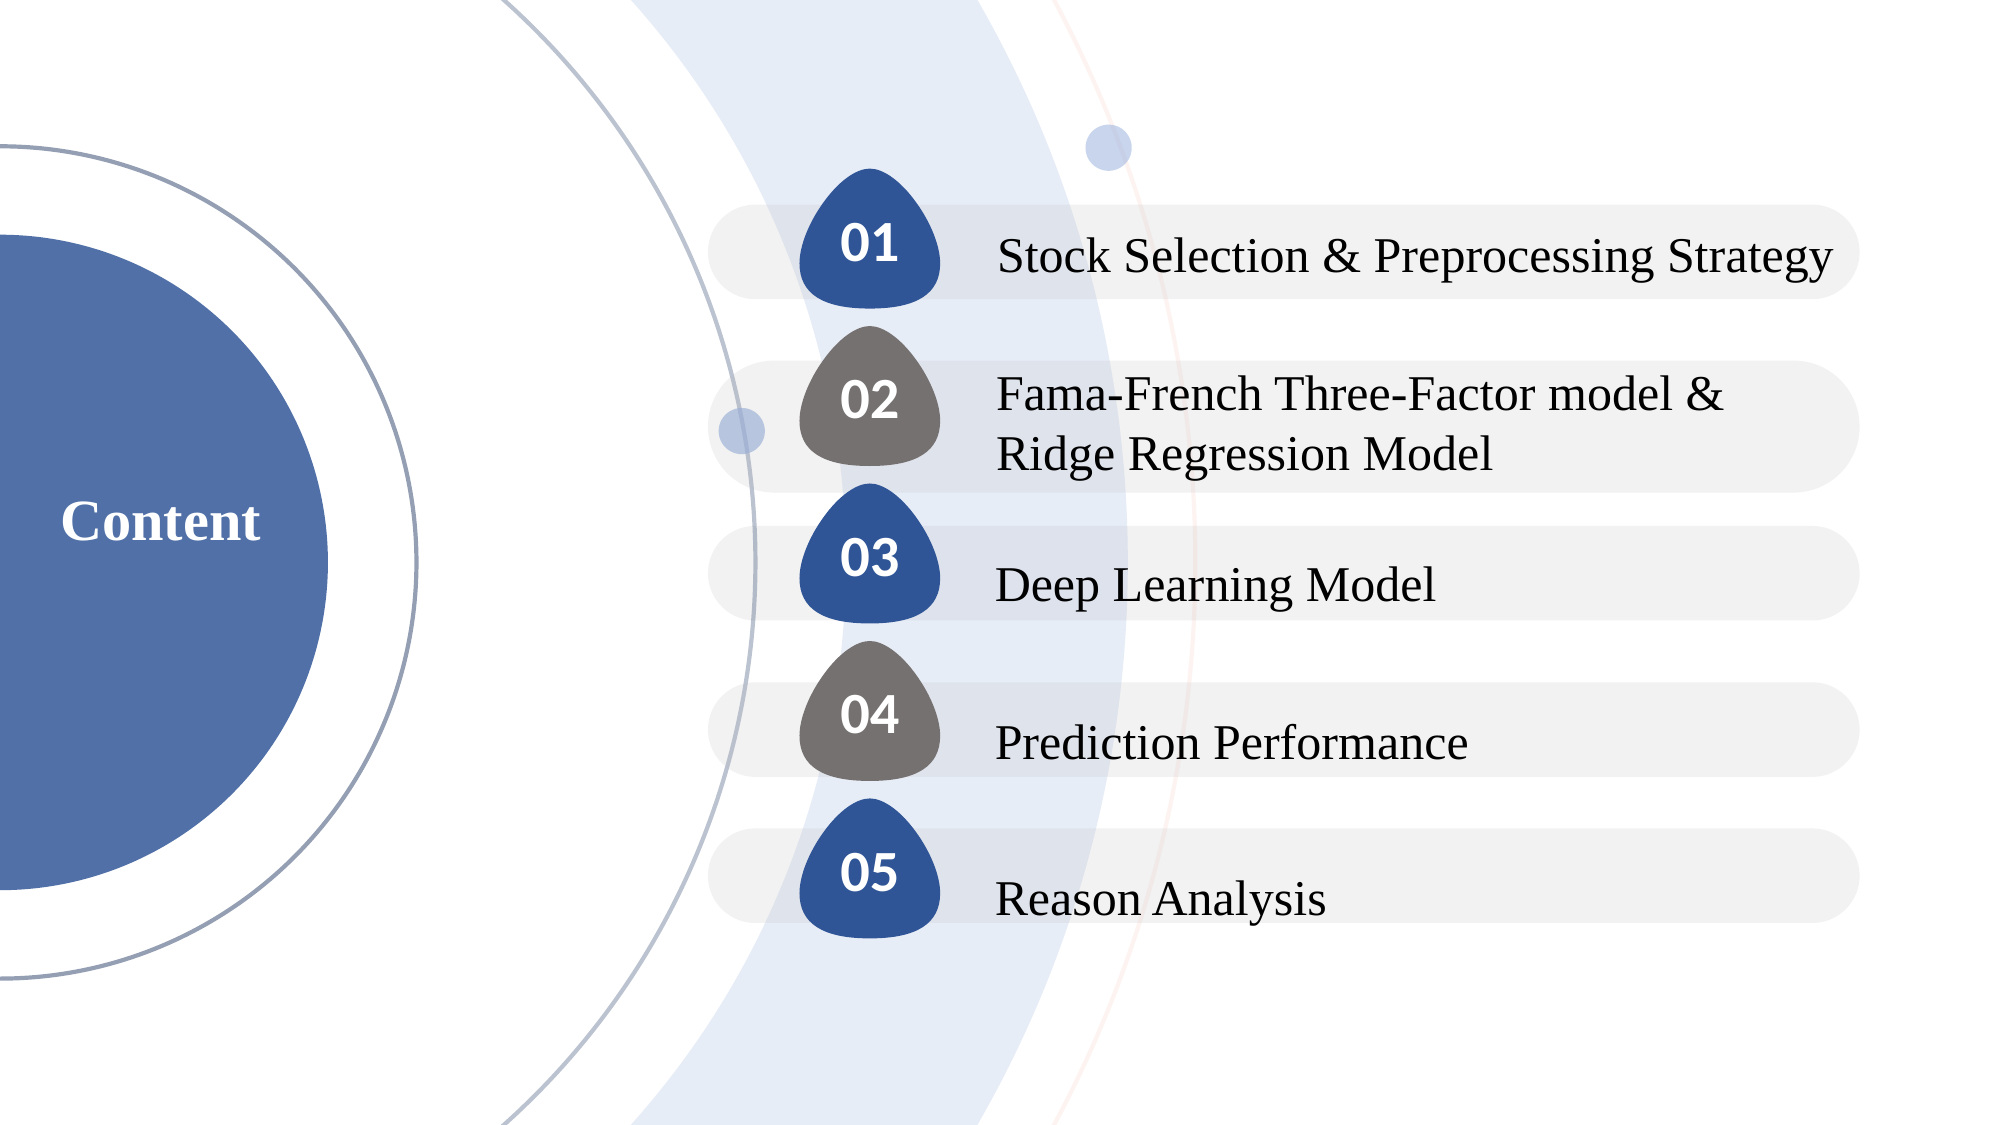

01

02

03
Deep Learning Model

04
Prediction Performance

05
Reason Analysis

Stock Selection & Preprocessing Strategy

Fama-French Three-Factor model & Ridge Regression Model

Content